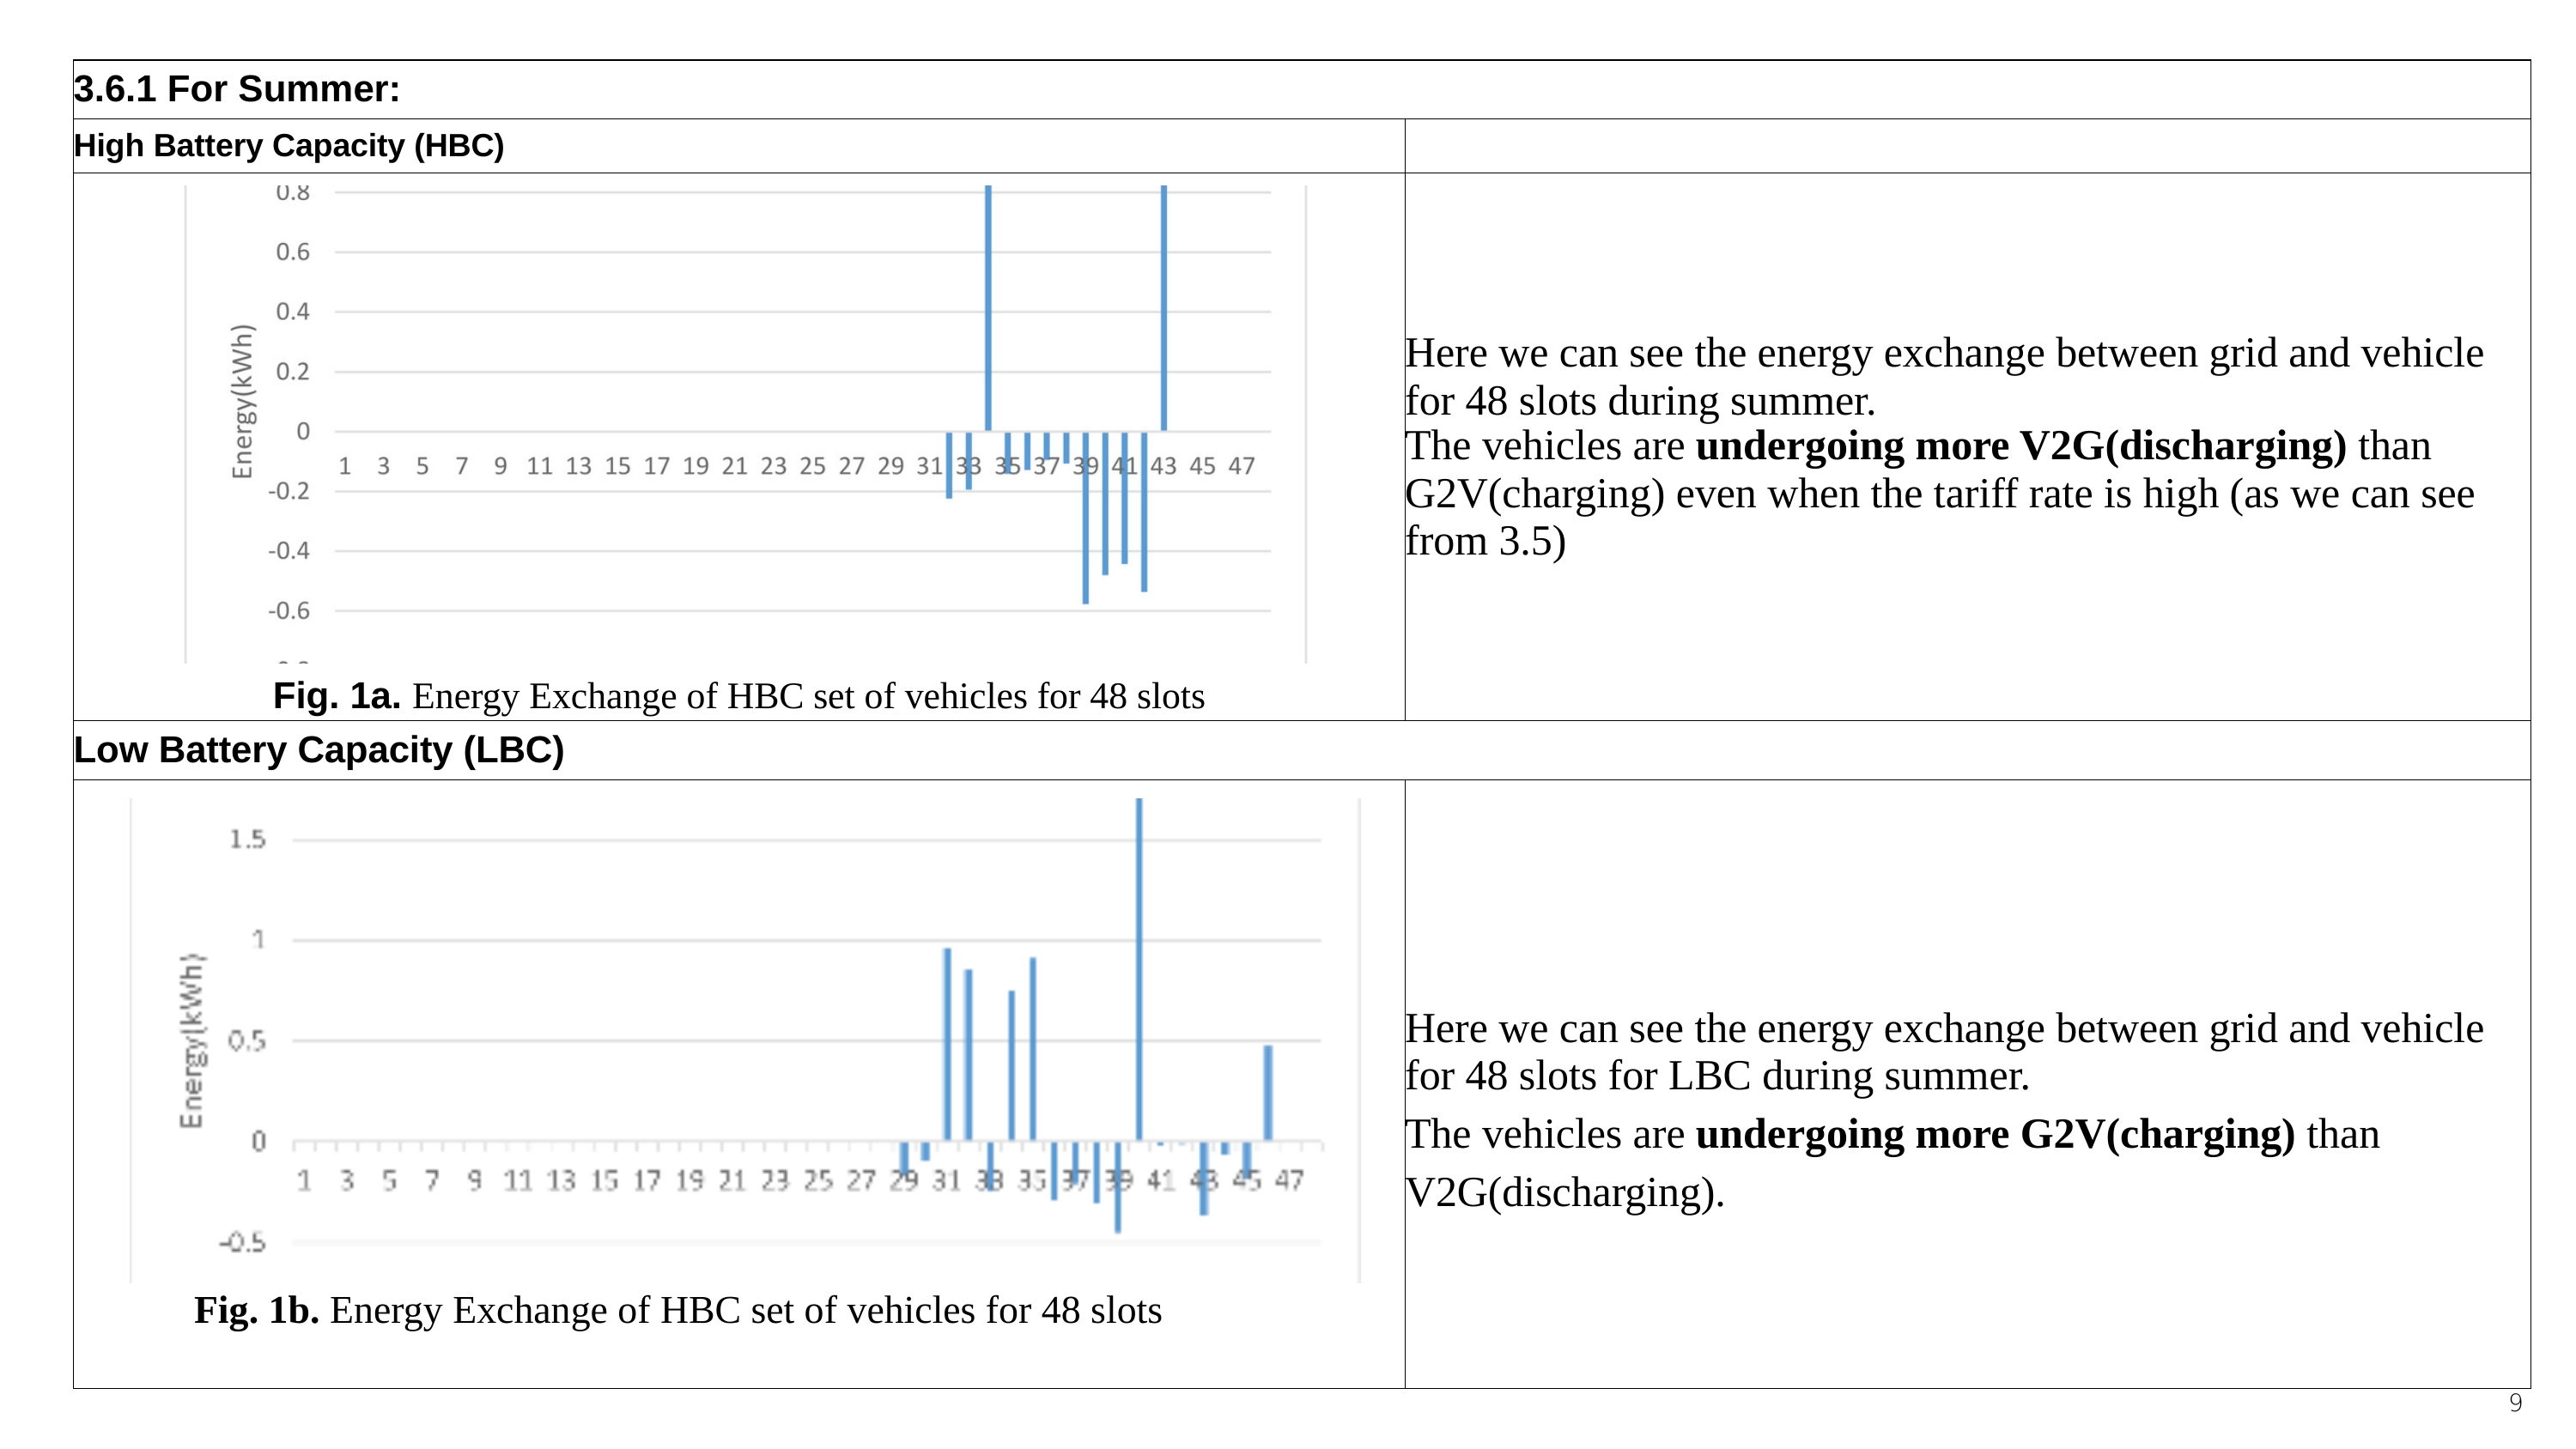

| 3.6.1 For Summer: | 3.6.1 For Summer: |
| --- | --- |
| High Battery Capacity (HBC) |  |
| Fig. 1a. Energy Exchange of HBC set of vehicles for 48 slots | Here we can see the energy exchange between grid and vehicle for 48 slots during summer. The vehicles are undergoing more V2G(discharging) than G2V(charging) even when the tariff rate is high (as we can see from 3.5) |
| Low Battery Capacity (LBC) | Low Battery Capacity (LBC) |
| Fig. 1b. Energy Exchange of HBC set of vehicles for 48 slots | Here we can see the energy exchange between grid and vehicle for 48 slots for LBC during summer. The vehicles are undergoing more G2V(charging) than V2G(discharging). |

9